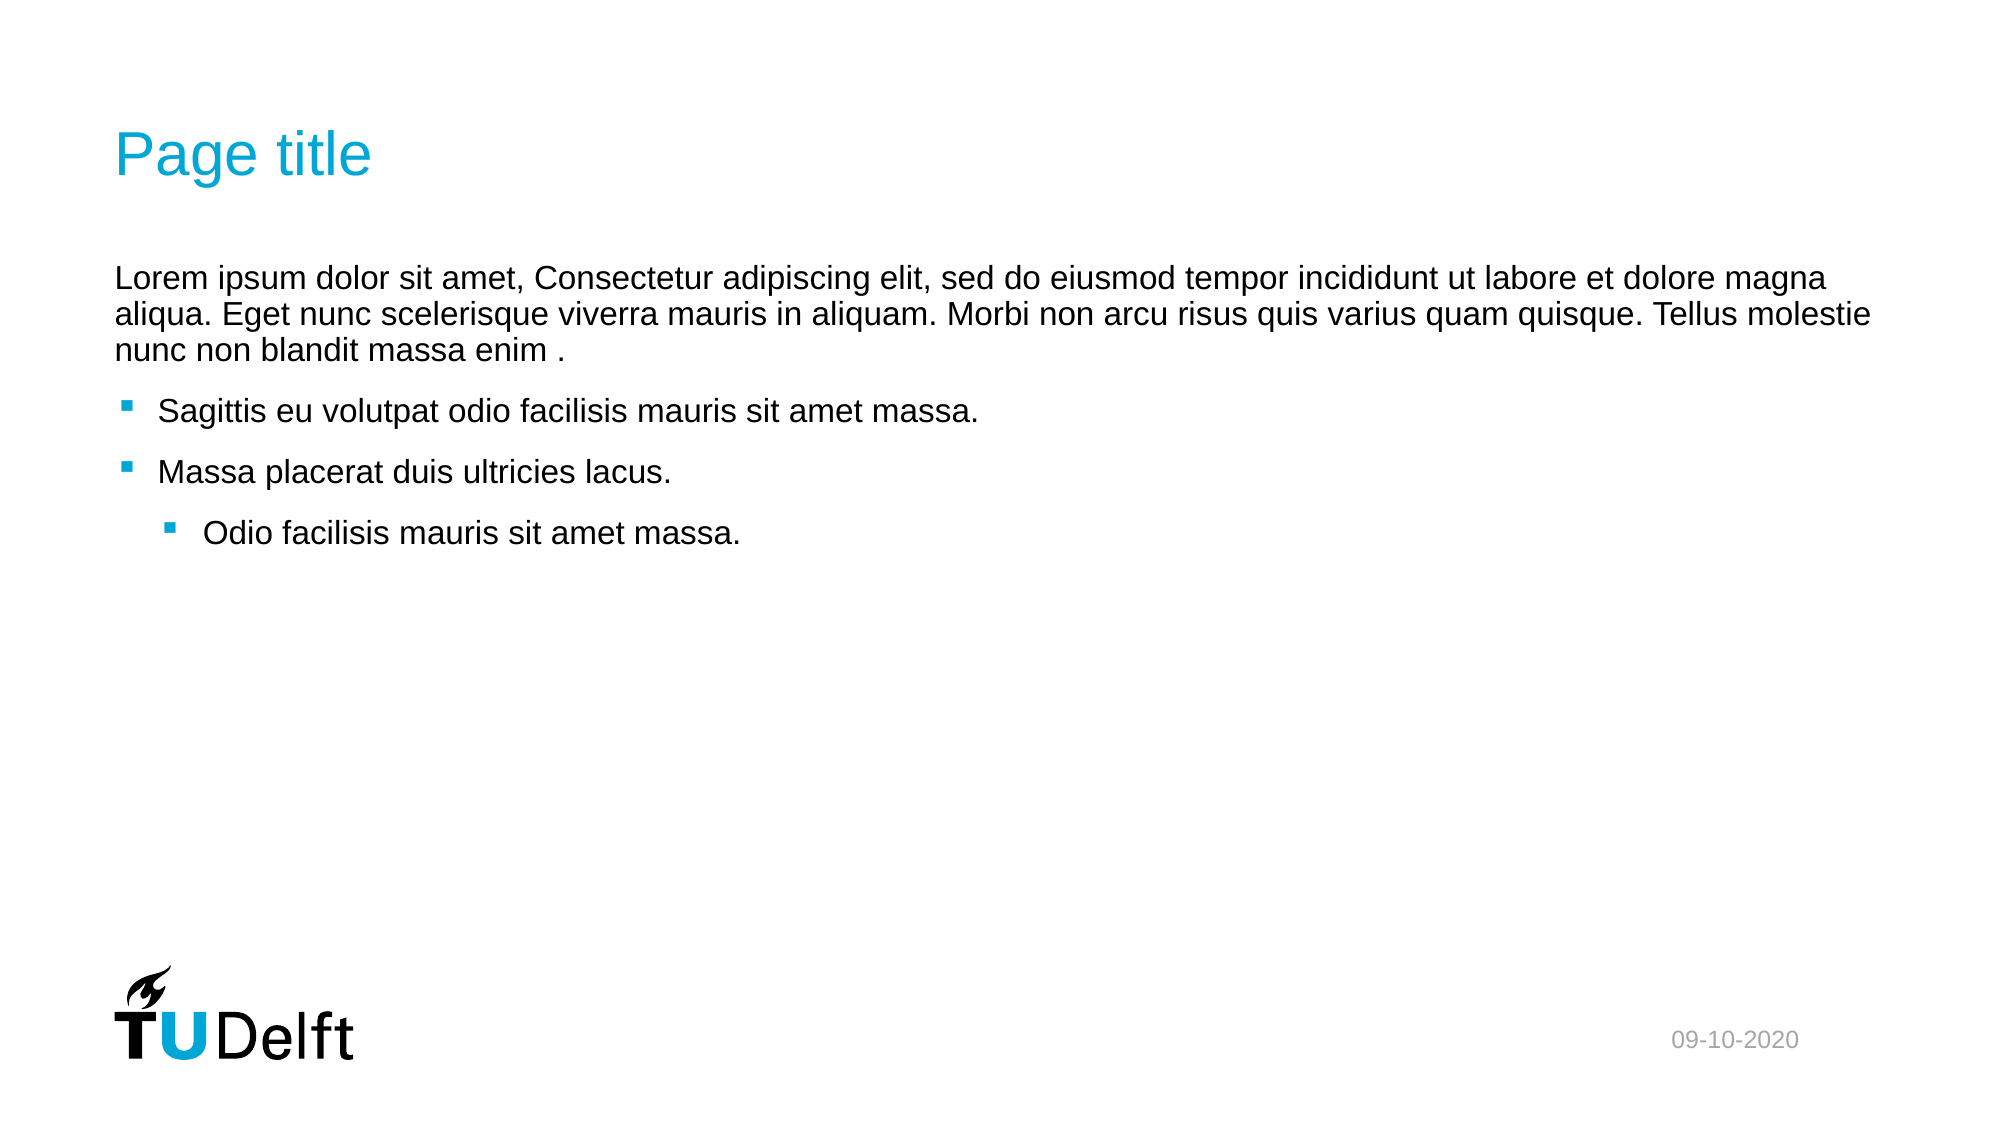

# Page title
Lorem ipsum dolor sit amet, Consectetur adipiscing elit, sed do eiusmod tempor incididunt ut labore et dolore magna aliqua. Eget nunc scelerisque viverra mauris in aliquam. Morbi non arcu risus quis varius quam quisque. Tellus molestie nunc non blandit massa enim .
Sagittis eu volutpat odio facilisis mauris sit amet massa.
Massa placerat duis ultricies lacus.
Odio facilisis mauris sit amet massa.
09-10-2020